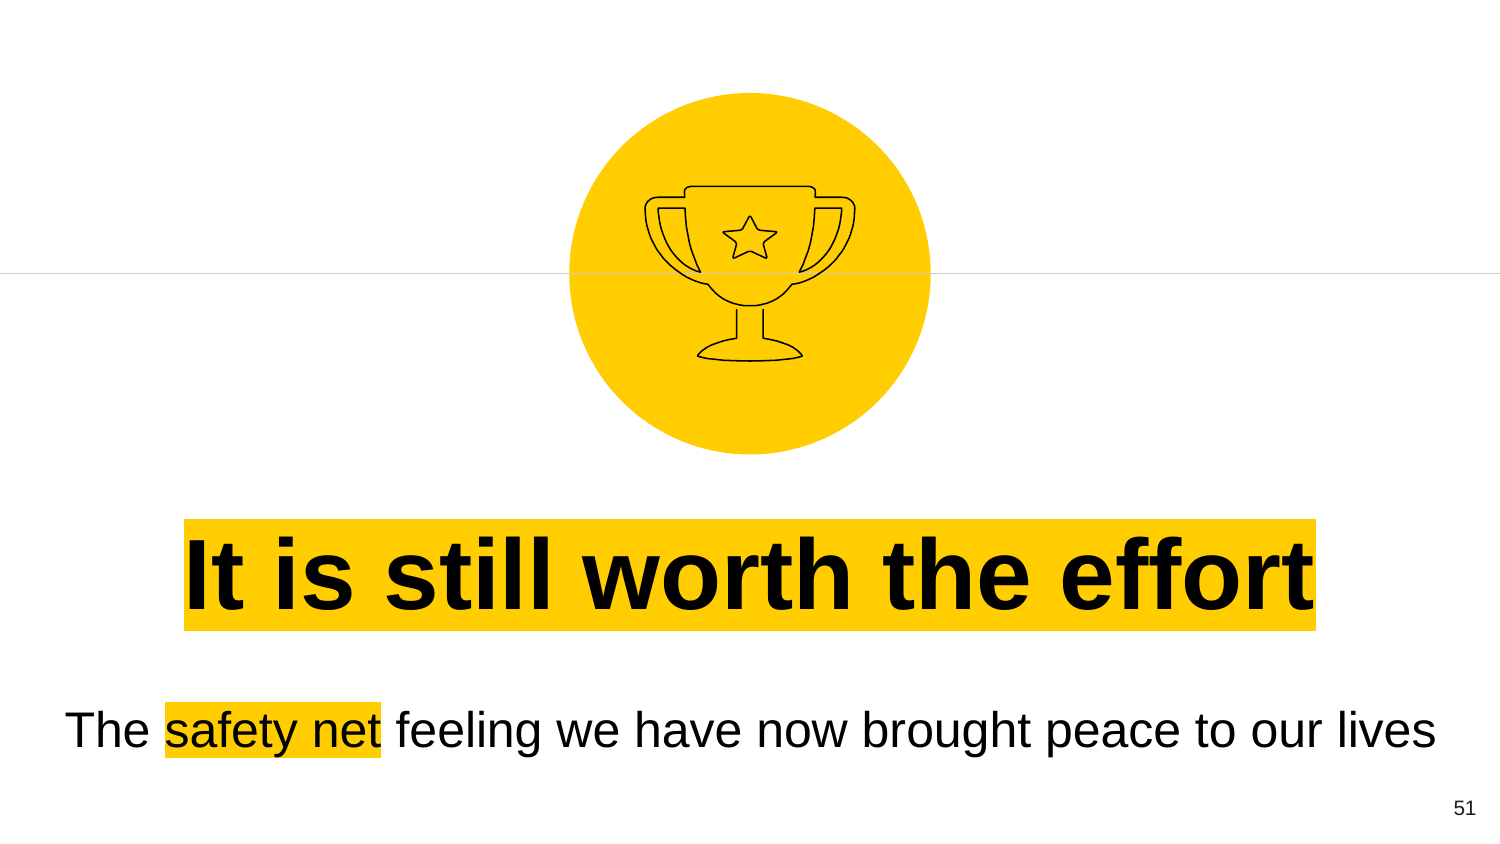

It is still worth the effort
The safety net feeling we have now brought peace to our lives
51